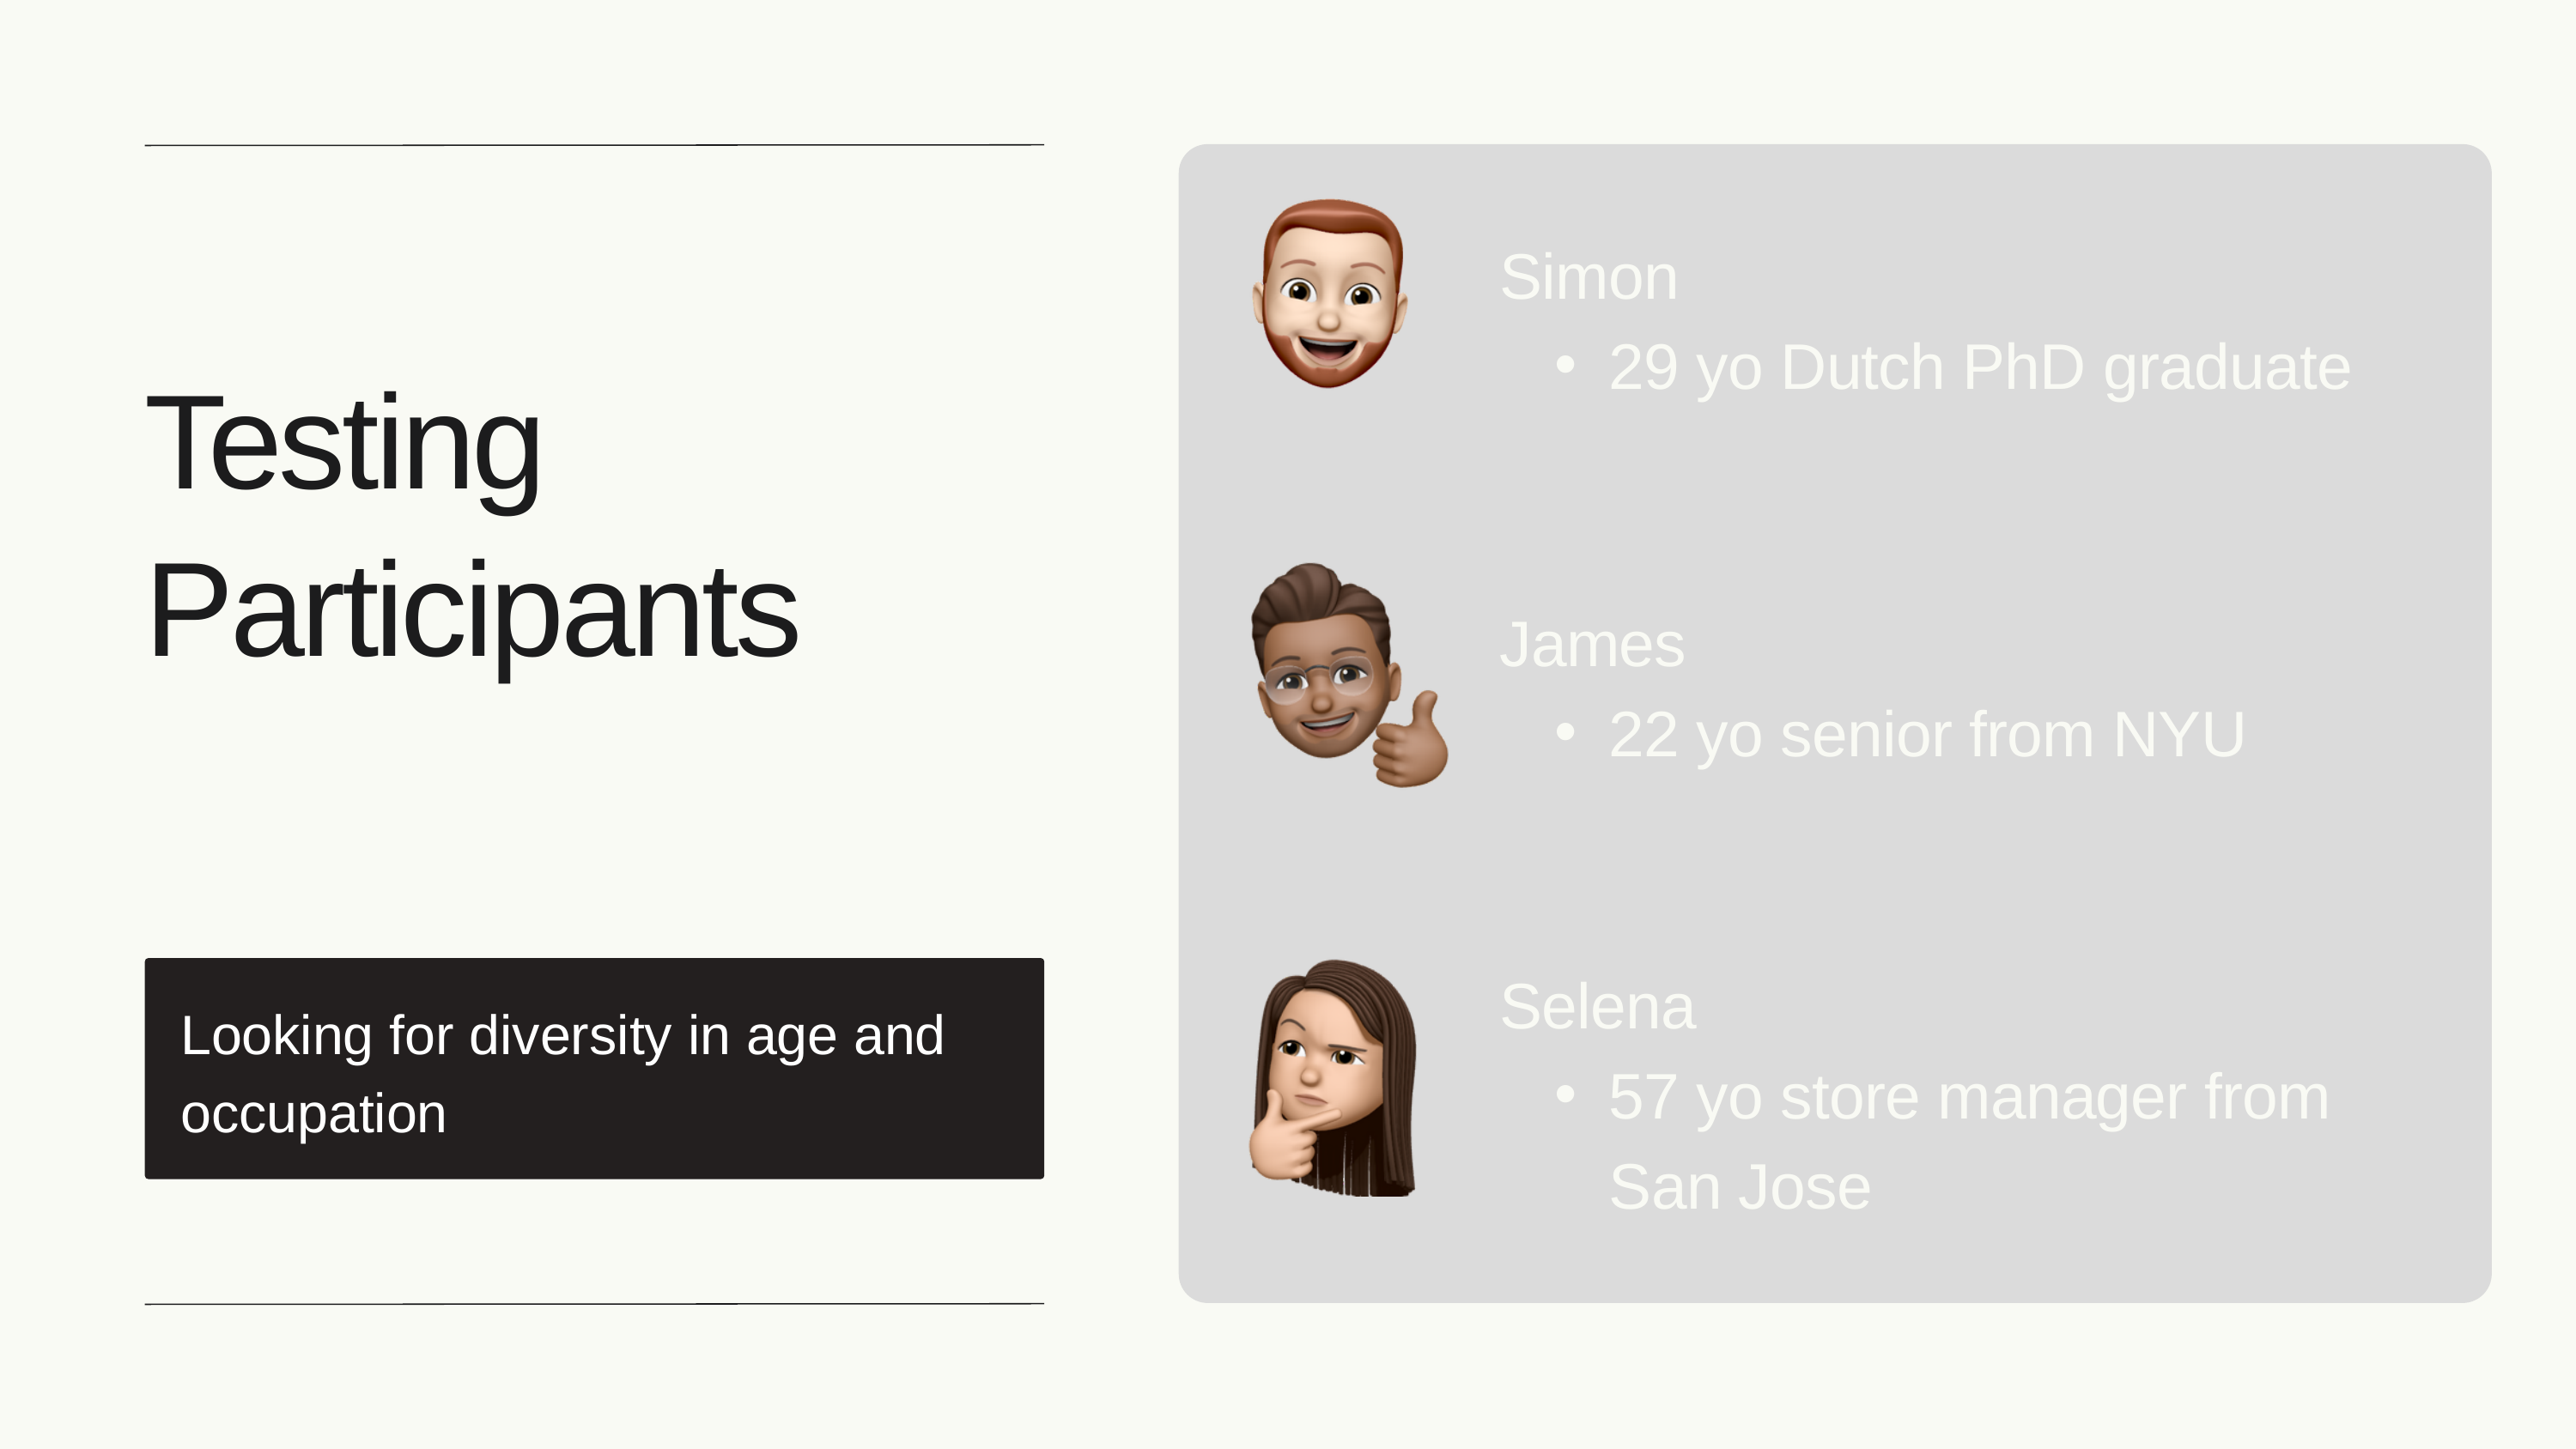

Simon
29 yo Dutch PhD graduate
Testing Participants

James
22 yo senior from NYU

Selena
57 yo store manager from San Jose

Looking for diversity in age and occupation